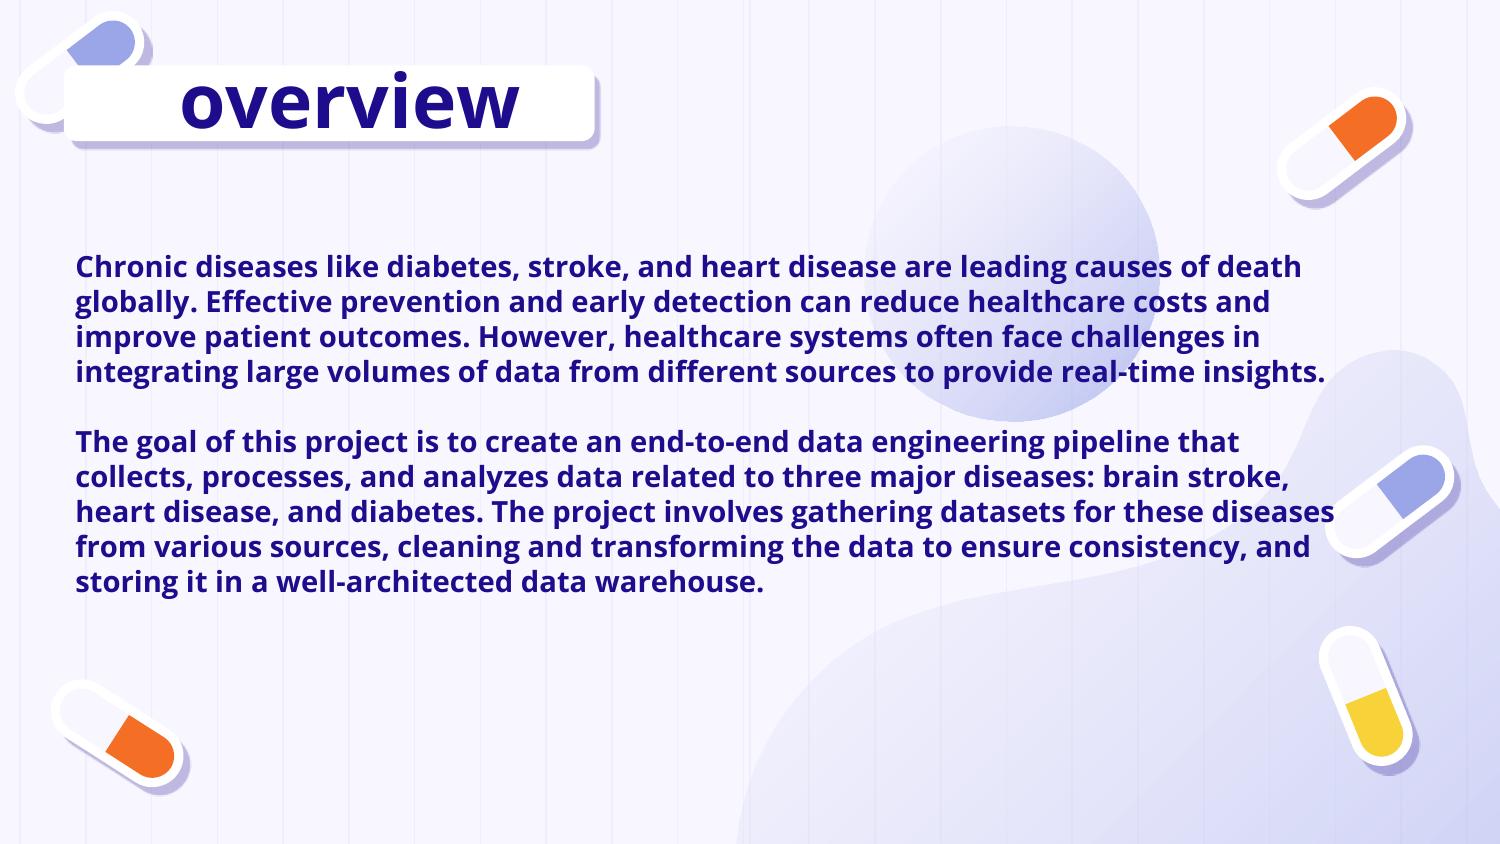

overview

# Chronic diseases like diabetes, stroke, and heart disease are leading causes of death globally. Effective prevention and early detection can reduce healthcare costs and improve patient outcomes. However, healthcare systems often face challenges in integrating large volumes of data from different sources to provide real-time insights. The goal of this project is to create an end-to-end data engineering pipeline that collects, processes, and analyzes data related to three major diseases: brain stroke, heart disease, and diabetes. The project involves gathering datasets for these diseases from various sources, cleaning and transforming the data to ensure consistency, and storing it in a well-architected data warehouse.